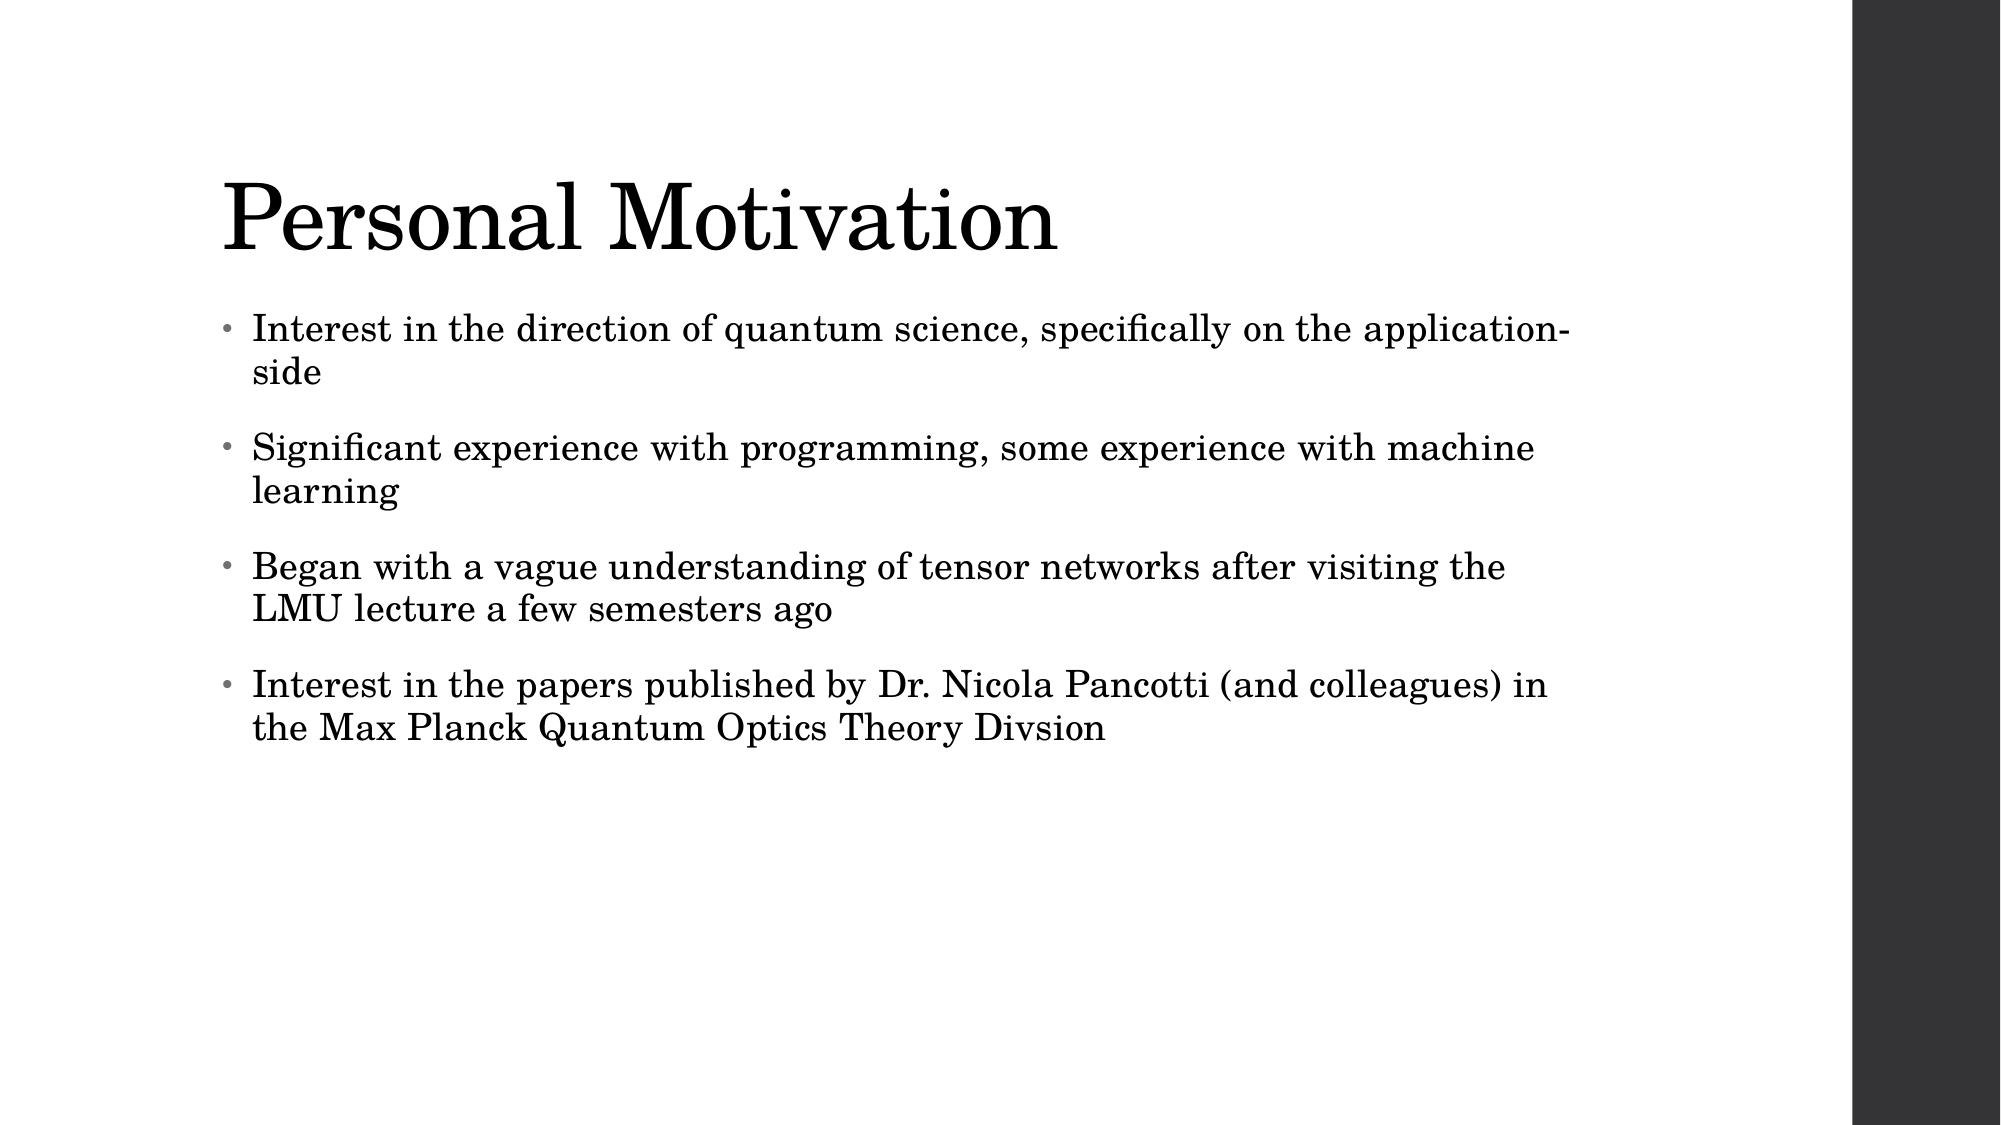

# Personal Motivation
Interest in the direction of quantum science, specifically on the application-side
Significant experience with programming, some experience with machine learning
Began with a vague understanding of tensor networks after visiting the LMU lecture a few semesters ago
Interest in the papers published by Dr. Nicola Pancotti (and colleagues) in the Max Planck Quantum Optics Theory Divsion